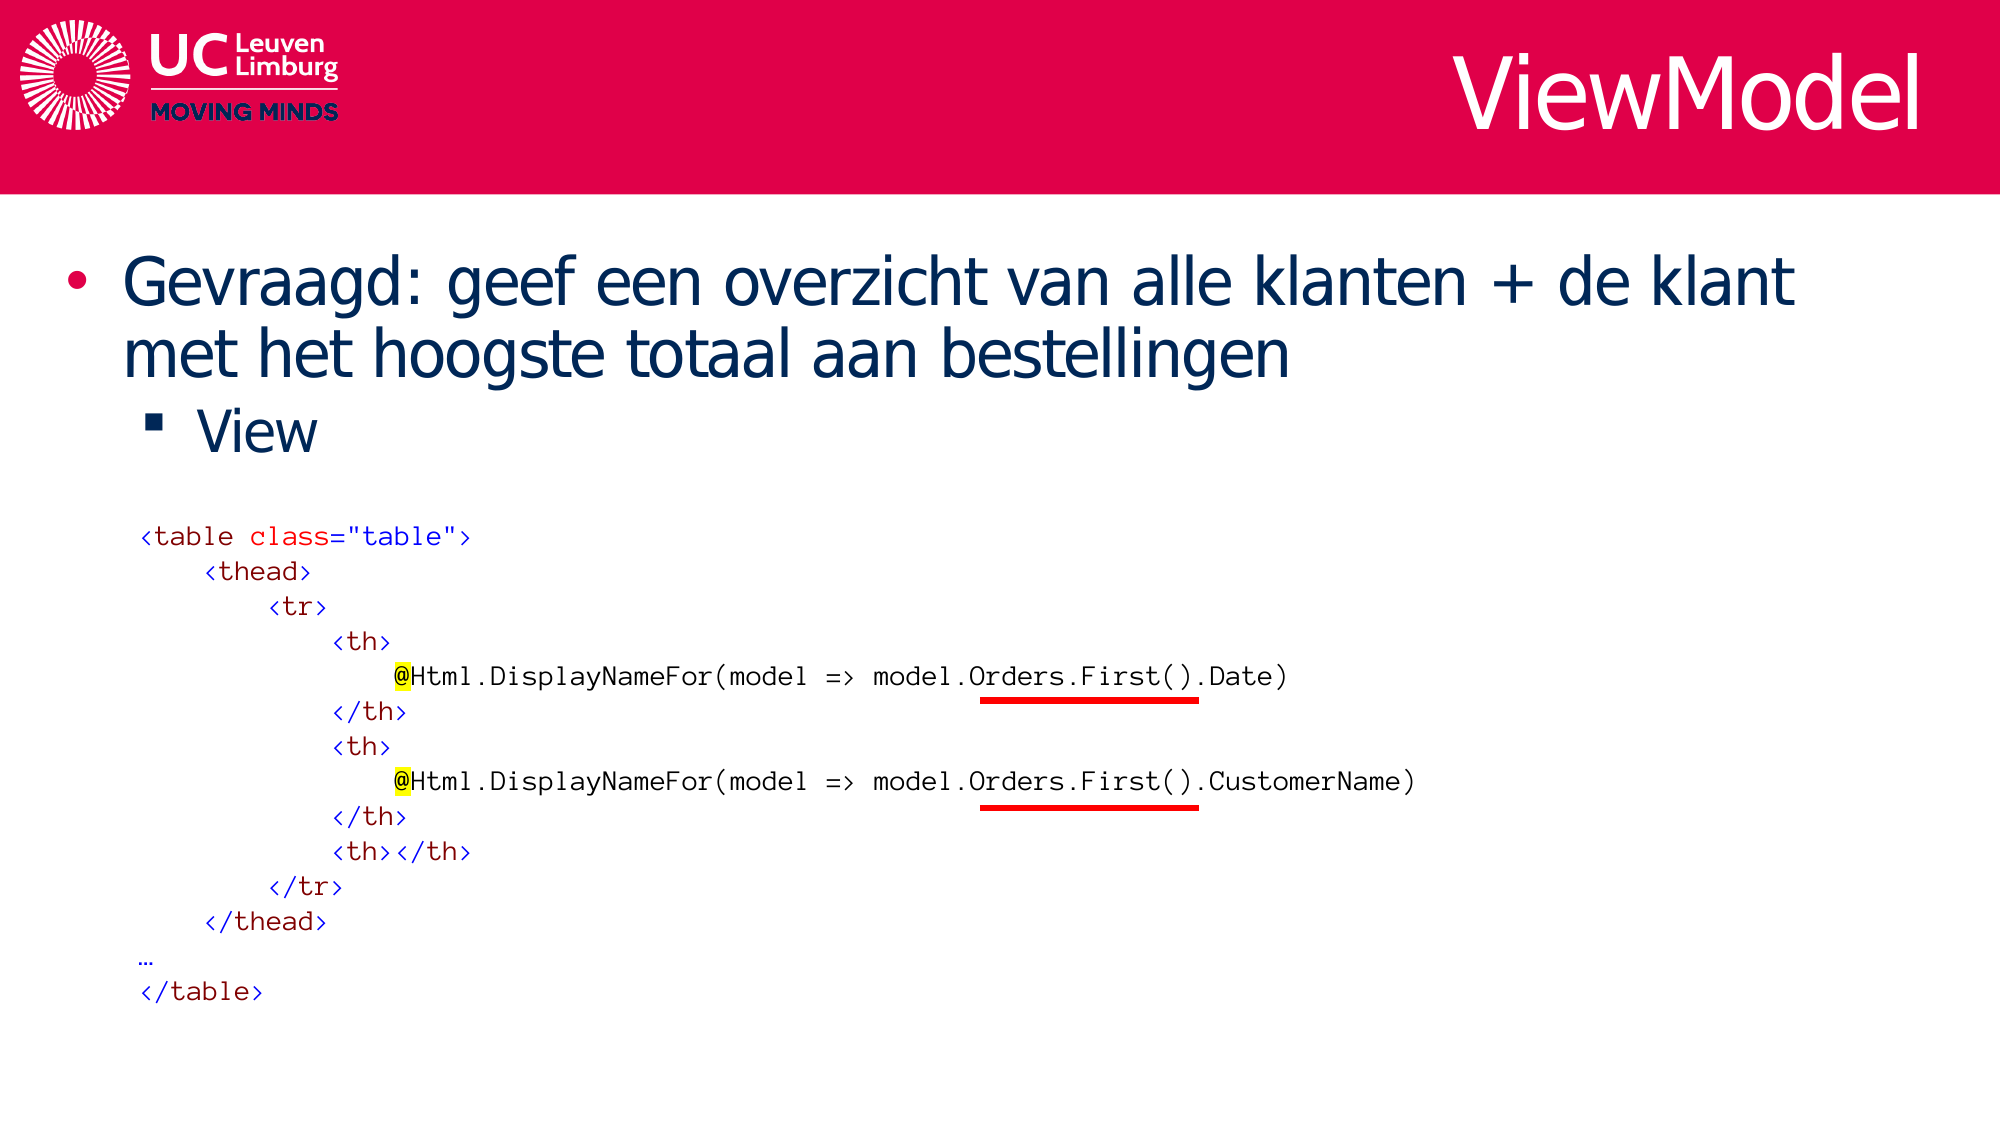

# ViewModel
Gevraagd: geef een overzicht van alle klanten + de klant met het hoogste totaal aan bestellingen
View
<table class="table">
    <thead>
        <tr>
            <th>
                @Html.DisplayNameFor(model => model.Orders.First().Date)
            </th>
            <th>
                @Html.DisplayNameFor(model => model.Orders.First().CustomerName)
            </th>
            <th></th>
        </tr>
    </thead>
…
</table>